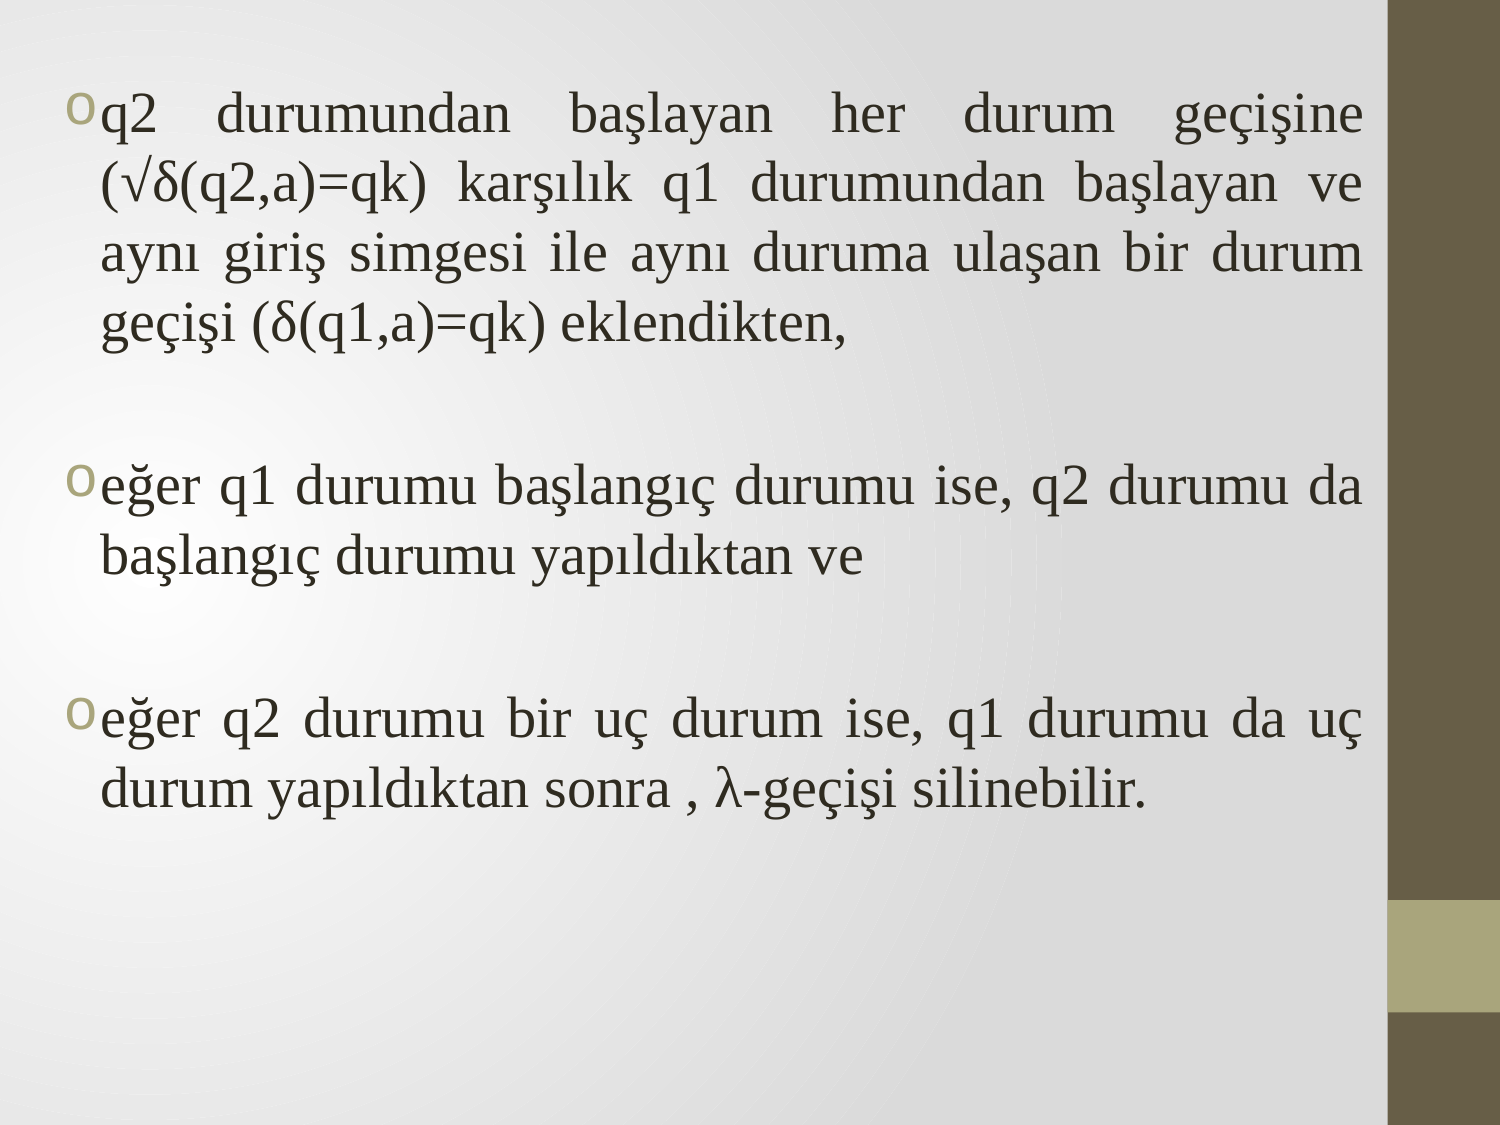

q2 durumundan başlayan her durum geçişine (√δ(q2,a)=qk) karşılık q1 durumundan başlayan ve aynı giriş simgesi ile aynı duruma ulaşan bir durum geçişi (δ(q1,a)=qk) eklendikten,

eğer q1 durumu başlangıç durumu ise, q2 durumu da başlangıç durumu yapıldıktan ve

eğer q2 durumu bir uç durum ise, q1 durumu da uç durum yapıldıktan sonra , λ-geçişi silinebilir.